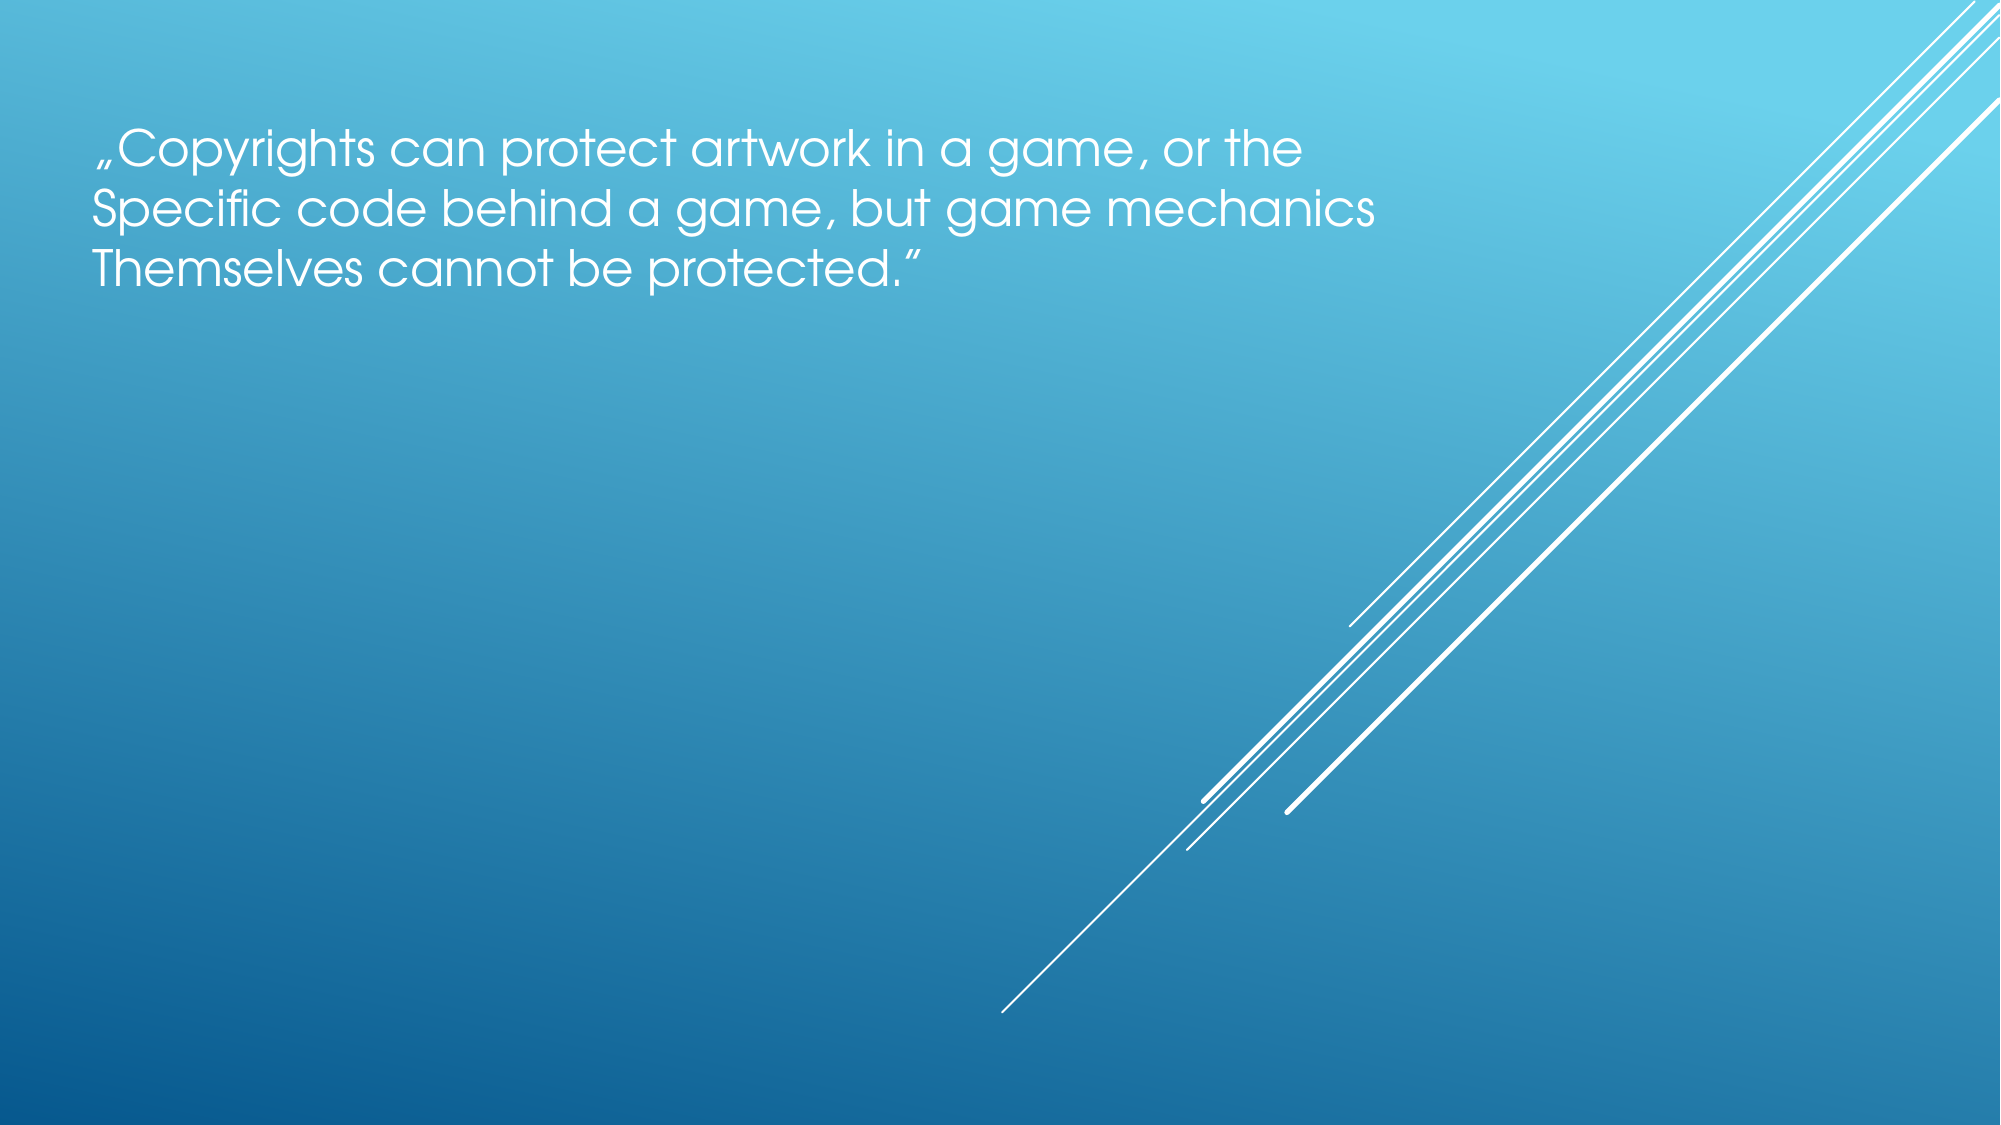

„Copyrights can protect artwork in a game, or the
Specific code behind a game, but game mechanics
Themselves cannot be protected.”